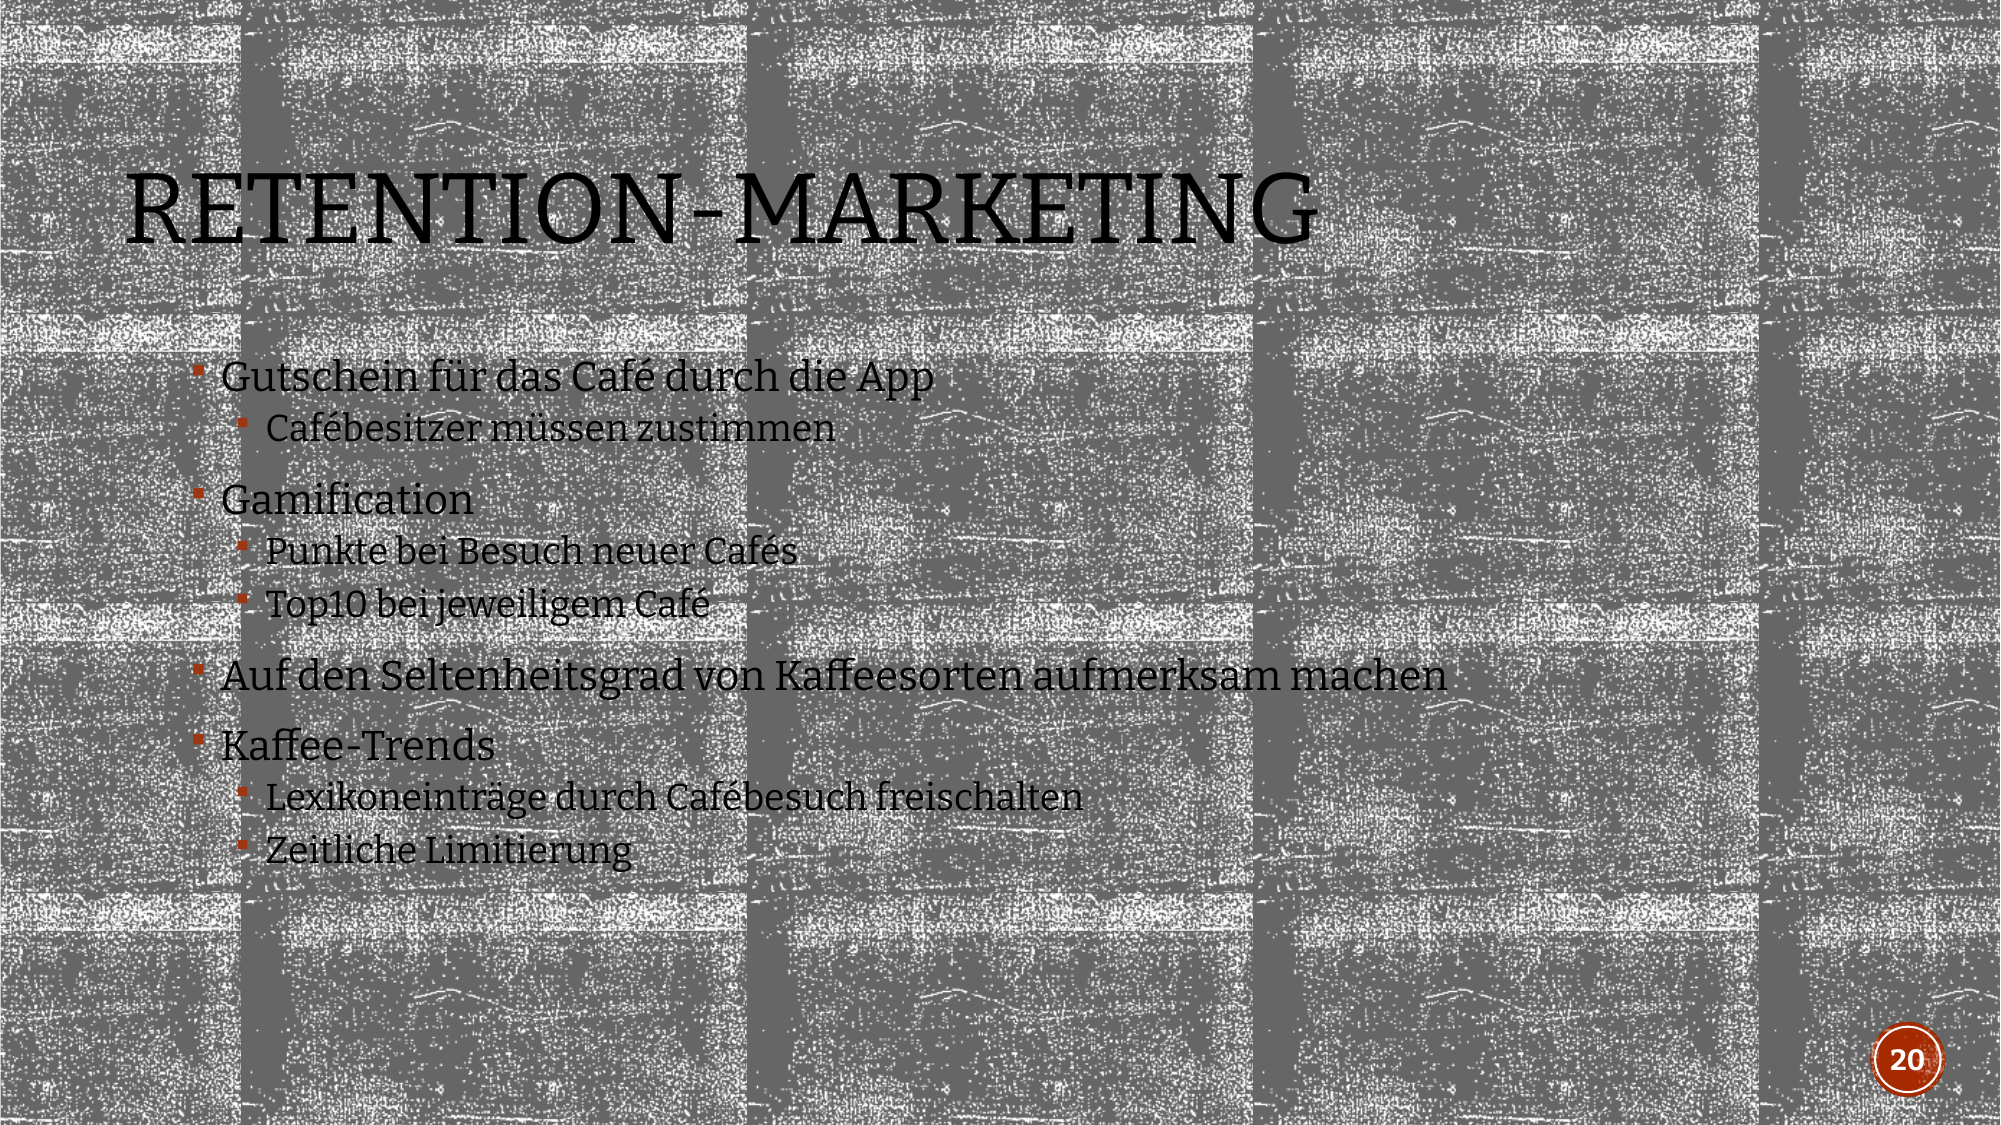

# Retention-Marketing
Gutschein für das Café durch die App
Cafébesitzer müssen zustimmen
Gamification
Punkte bei Besuch neuer Cafés
Top10 bei jeweiligem Café
Auf den Seltenheitsgrad von Kaffeesorten aufmerksam machen
Kaffee-Trends
Lexikoneinträge durch Cafébesuch freischalten
Zeitliche Limitierung

13.12.17
20